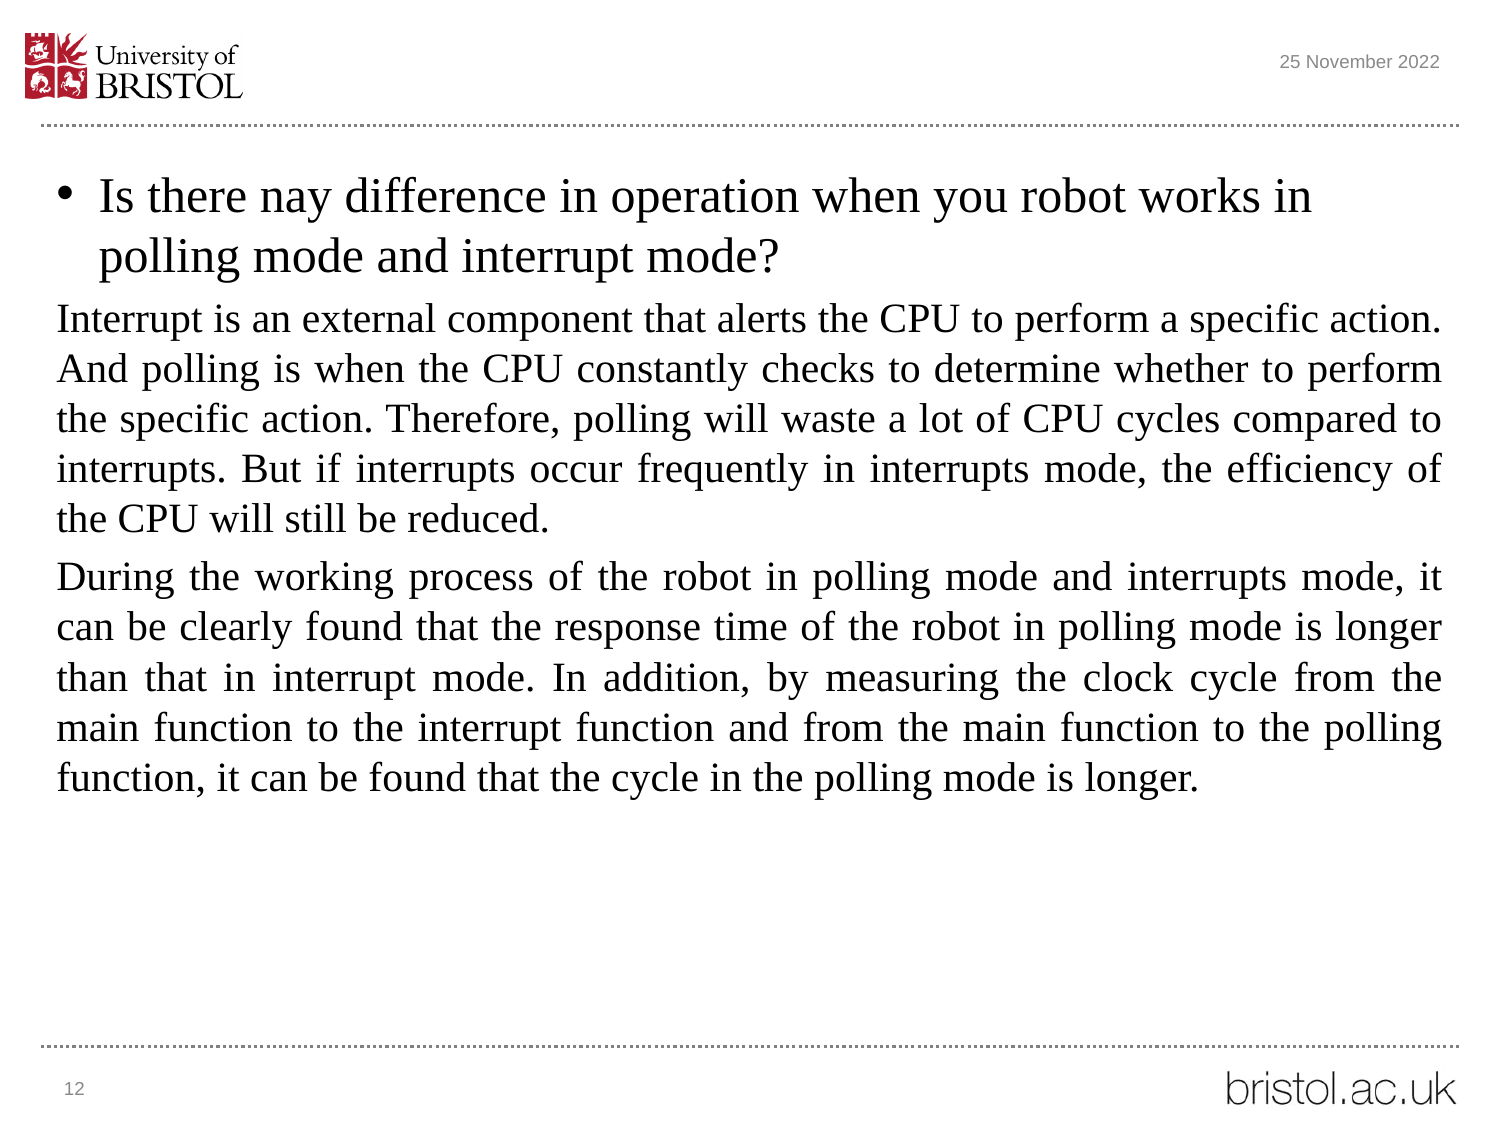

25 November 2022
Is there nay difference in operation when you robot works in polling mode and interrupt mode?
Interrupt is an external component that alerts the CPU to perform a specific action. And polling is when the CPU constantly checks to determine whether to perform the specific action. Therefore, polling will waste a lot of CPU cycles compared to interrupts. But if interrupts occur frequently in interrupts mode, the efficiency of the CPU will still be reduced.
During the working process of the robot in polling mode and interrupts mode, it can be clearly found that the response time of the robot in polling mode is longer than that in interrupt mode. In addition, by measuring the clock cycle from the main function to the interrupt function and from the main function to the polling function, it can be found that the cycle in the polling mode is longer.

12